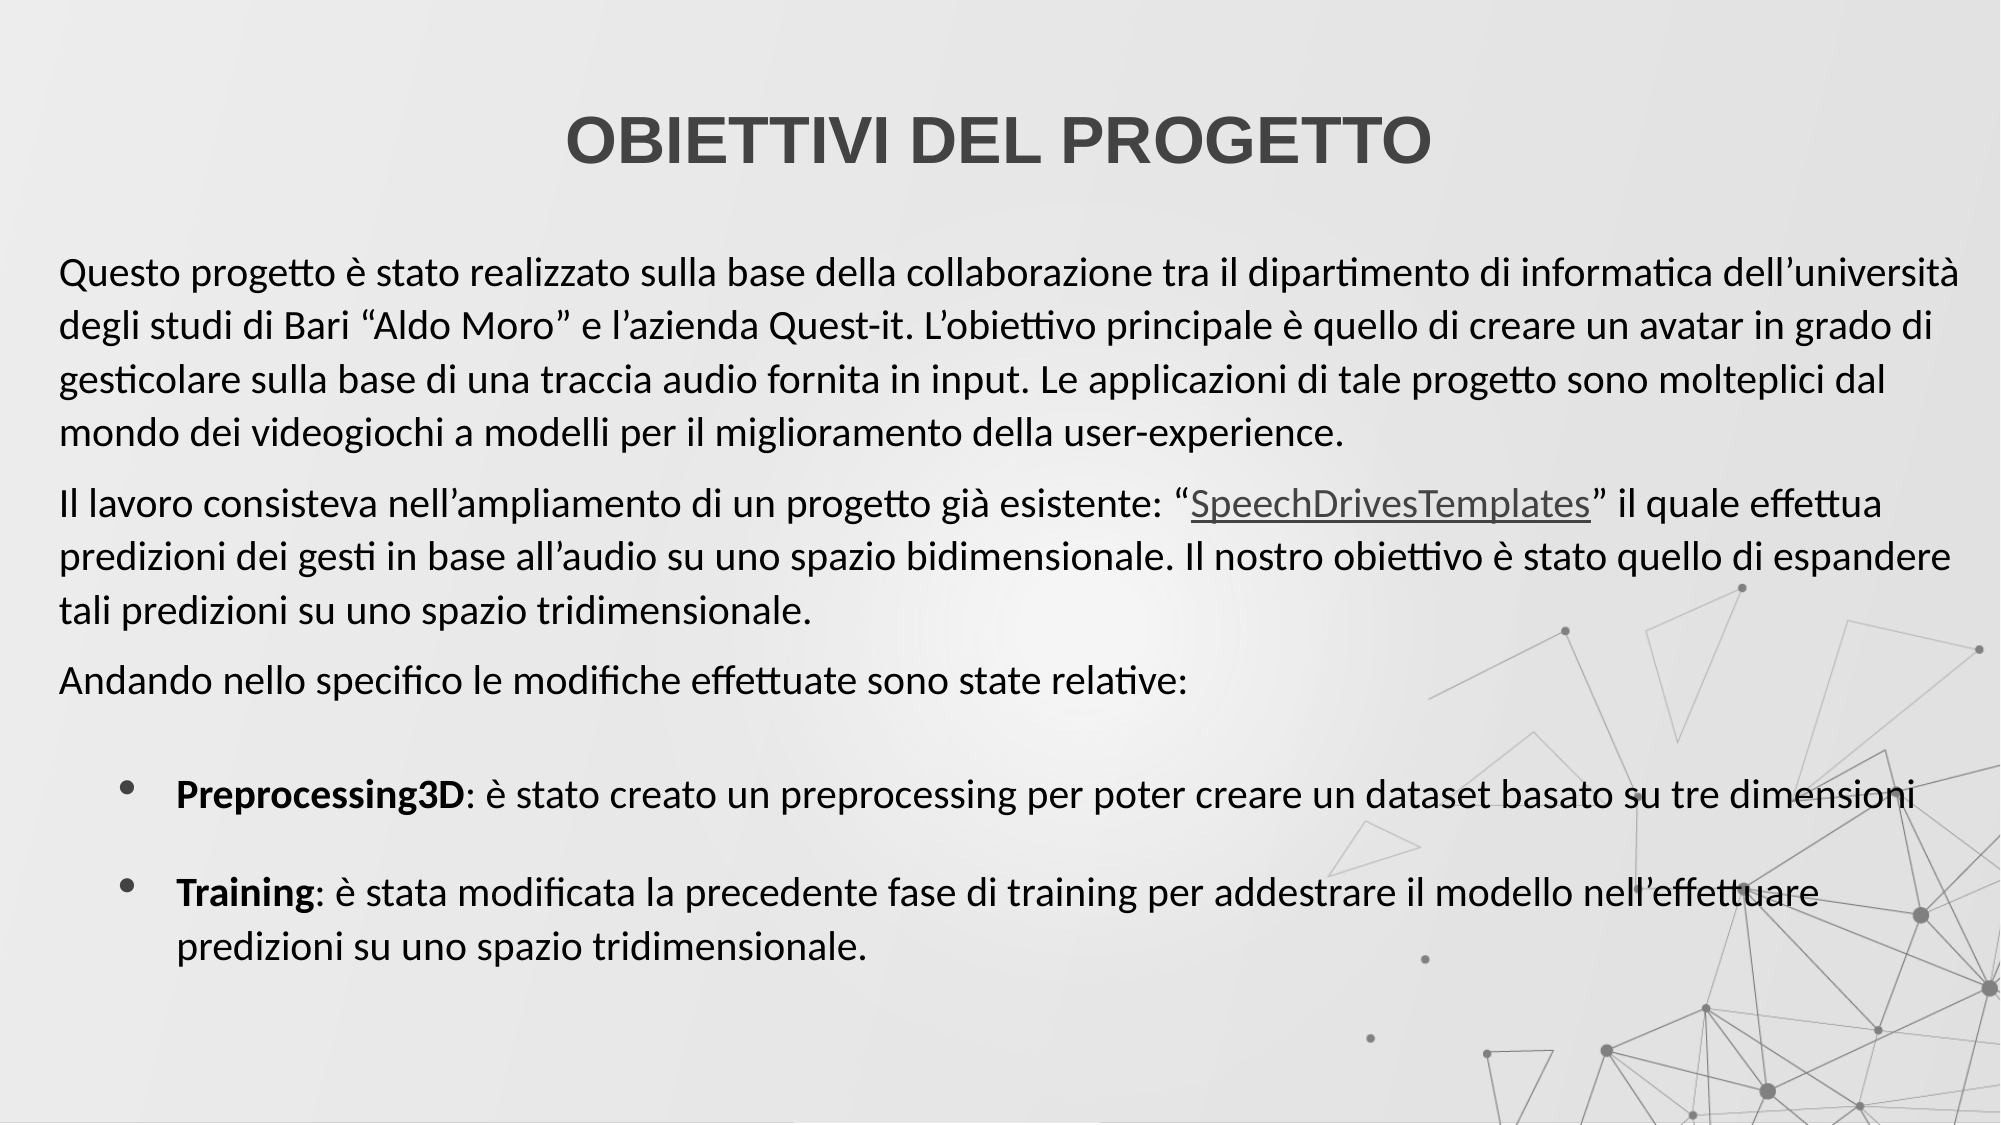

# OBIETTIVI DEL PROGETTO

Questo progetto è stato realizzato sulla base della collaborazione tra il dipartimento di informatica dell’università degli studi di Bari “Aldo Moro” e l’azienda Quest-it. L’obiettivo principale è quello di creare un avatar in grado di gesticolare sulla base di una traccia audio fornita in input. Le applicazioni di tale progetto sono molteplici dal mondo dei videogiochi a modelli per il miglioramento della user-experience.
Il lavoro consisteva nell’ampliamento di un progetto già esistente: “SpeechDrivesTemplates” il quale effettua predizioni dei gesti in base all’audio su uno spazio bidimensionale. Il nostro obiettivo è stato quello di espandere tali predizioni su uno spazio tridimensionale.
Andando nello specifico le modifiche effettuate sono state relative:
Preprocessing3D: è stato creato un preprocessing per poter creare un dataset basato su tre dimensioni
Training: è stata modificata la precedente fase di training per addestrare il modello nell’effettuare predizioni su uno spazio tridimensionale.